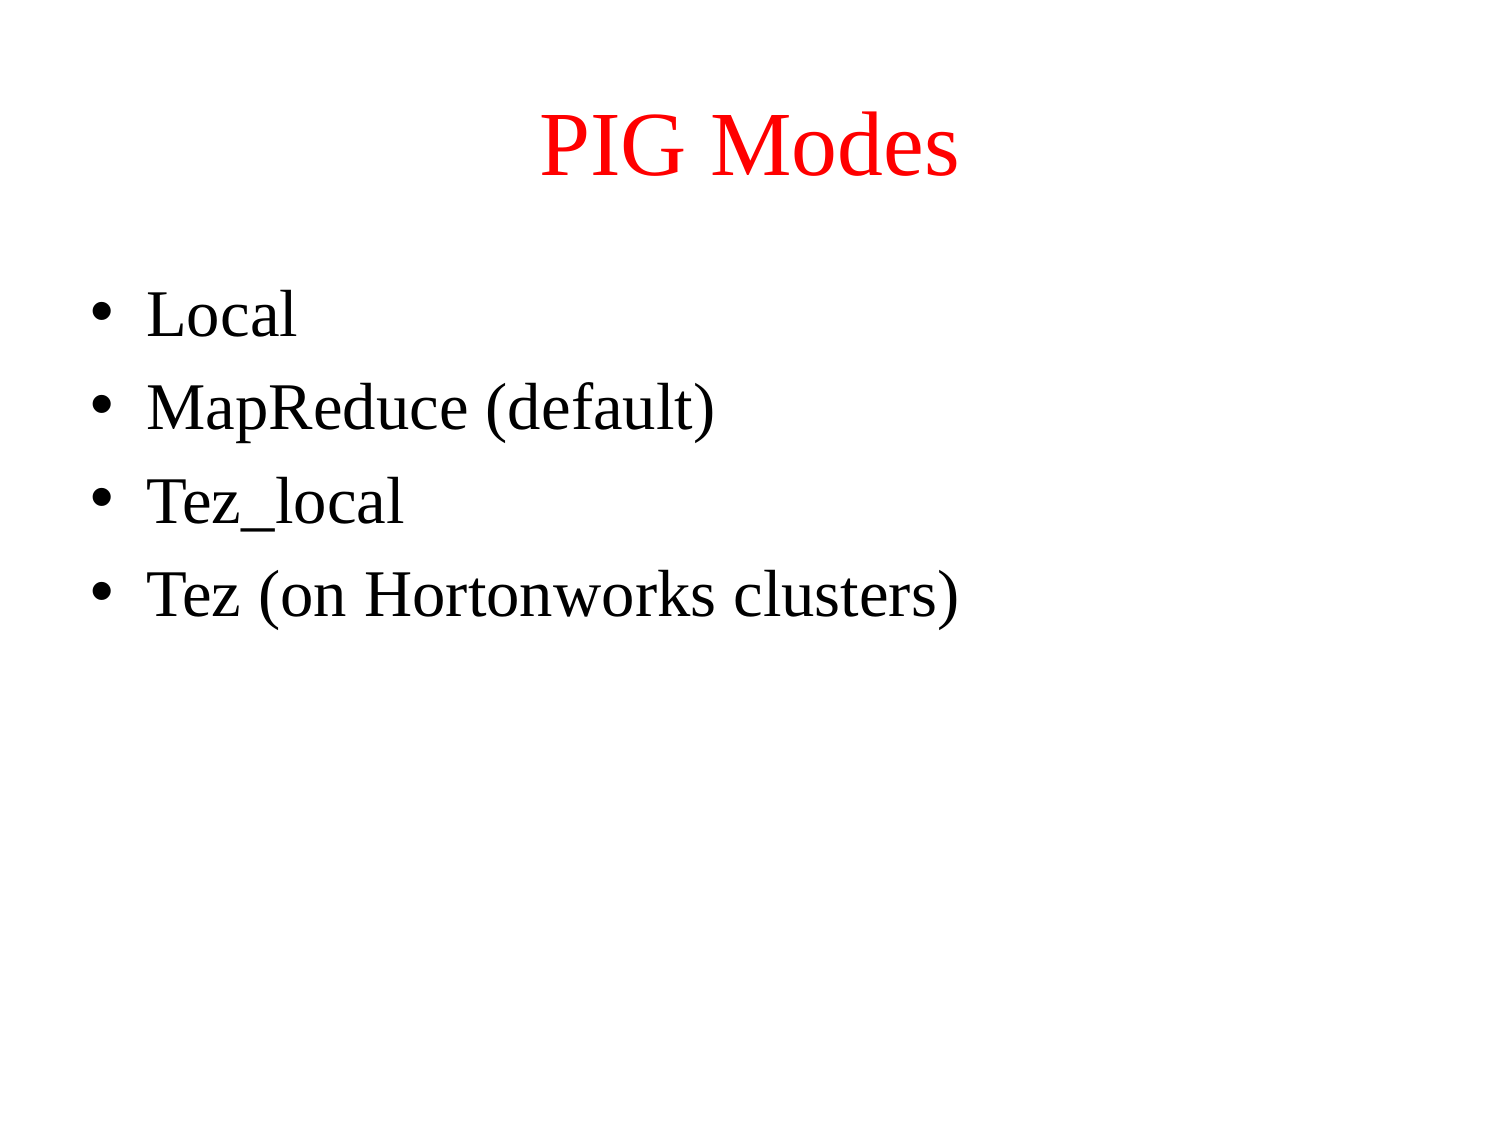

# PIG Modes
Local
MapReduce (default)
Tez_local
Tez (on Hortonworks clusters)